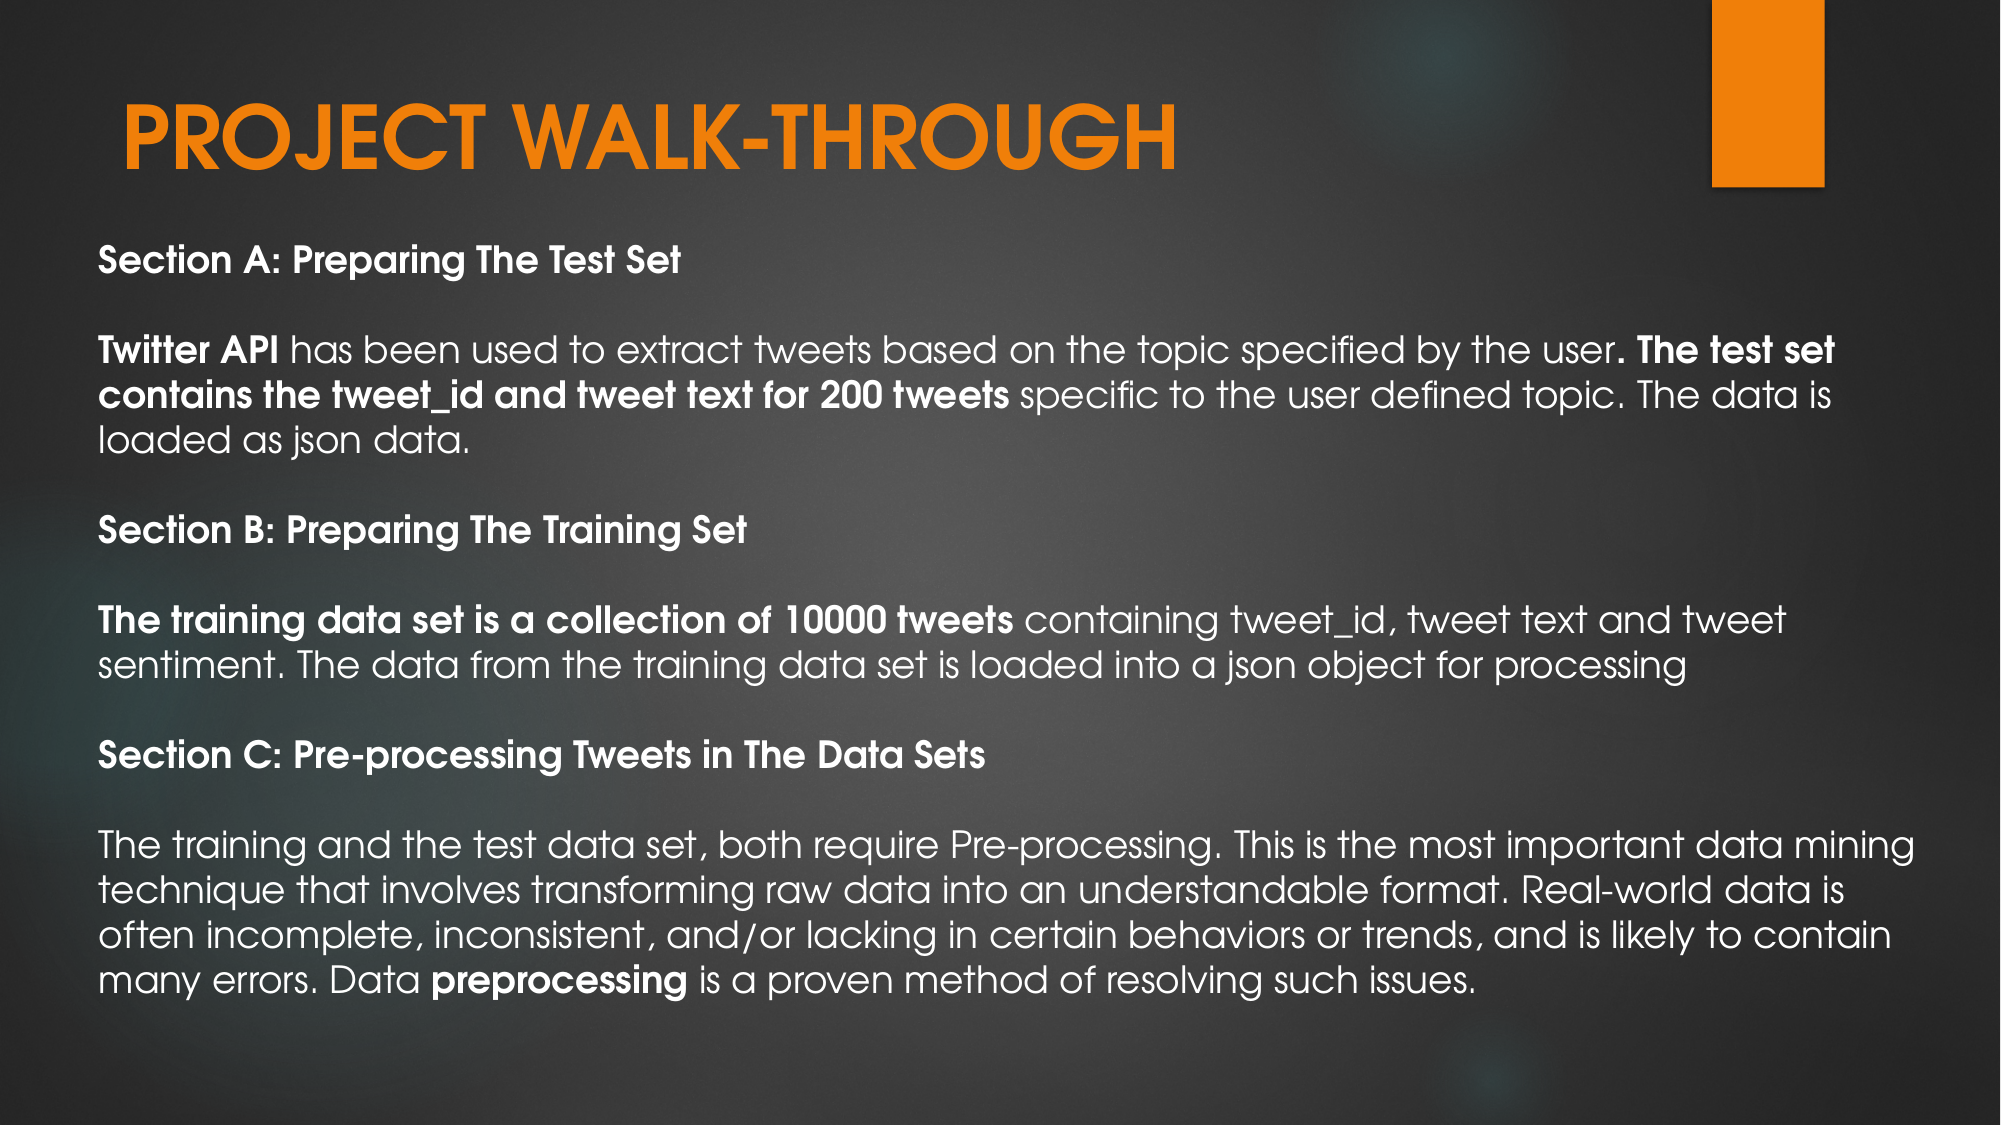

# PROJECT WALK-THROUGH
Section A: Preparing The Test Set

Twitter API has been used to extract tweets based on the topic specified by the user. The test set contains the tweet_id and tweet text for 200 tweets specific to the user defined topic. The data is loaded as json data.

Section B: Preparing The Training Set

The training data set is a collection of 10000 tweets containing tweet_id, tweet text and tweet sentiment. The data from the training data set is loaded into a json object for processing

Section C: Pre-processing Tweets in The Data Sets

The training and the test data set, both require Pre-processing. This is the most important data mining technique that involves transforming raw data into an understandable format. Real-world data is often incomplete, inconsistent, and/or lacking in certain behaviors or trends, and is likely to contain many errors. Data preprocessing is a proven method of resolving such issues.